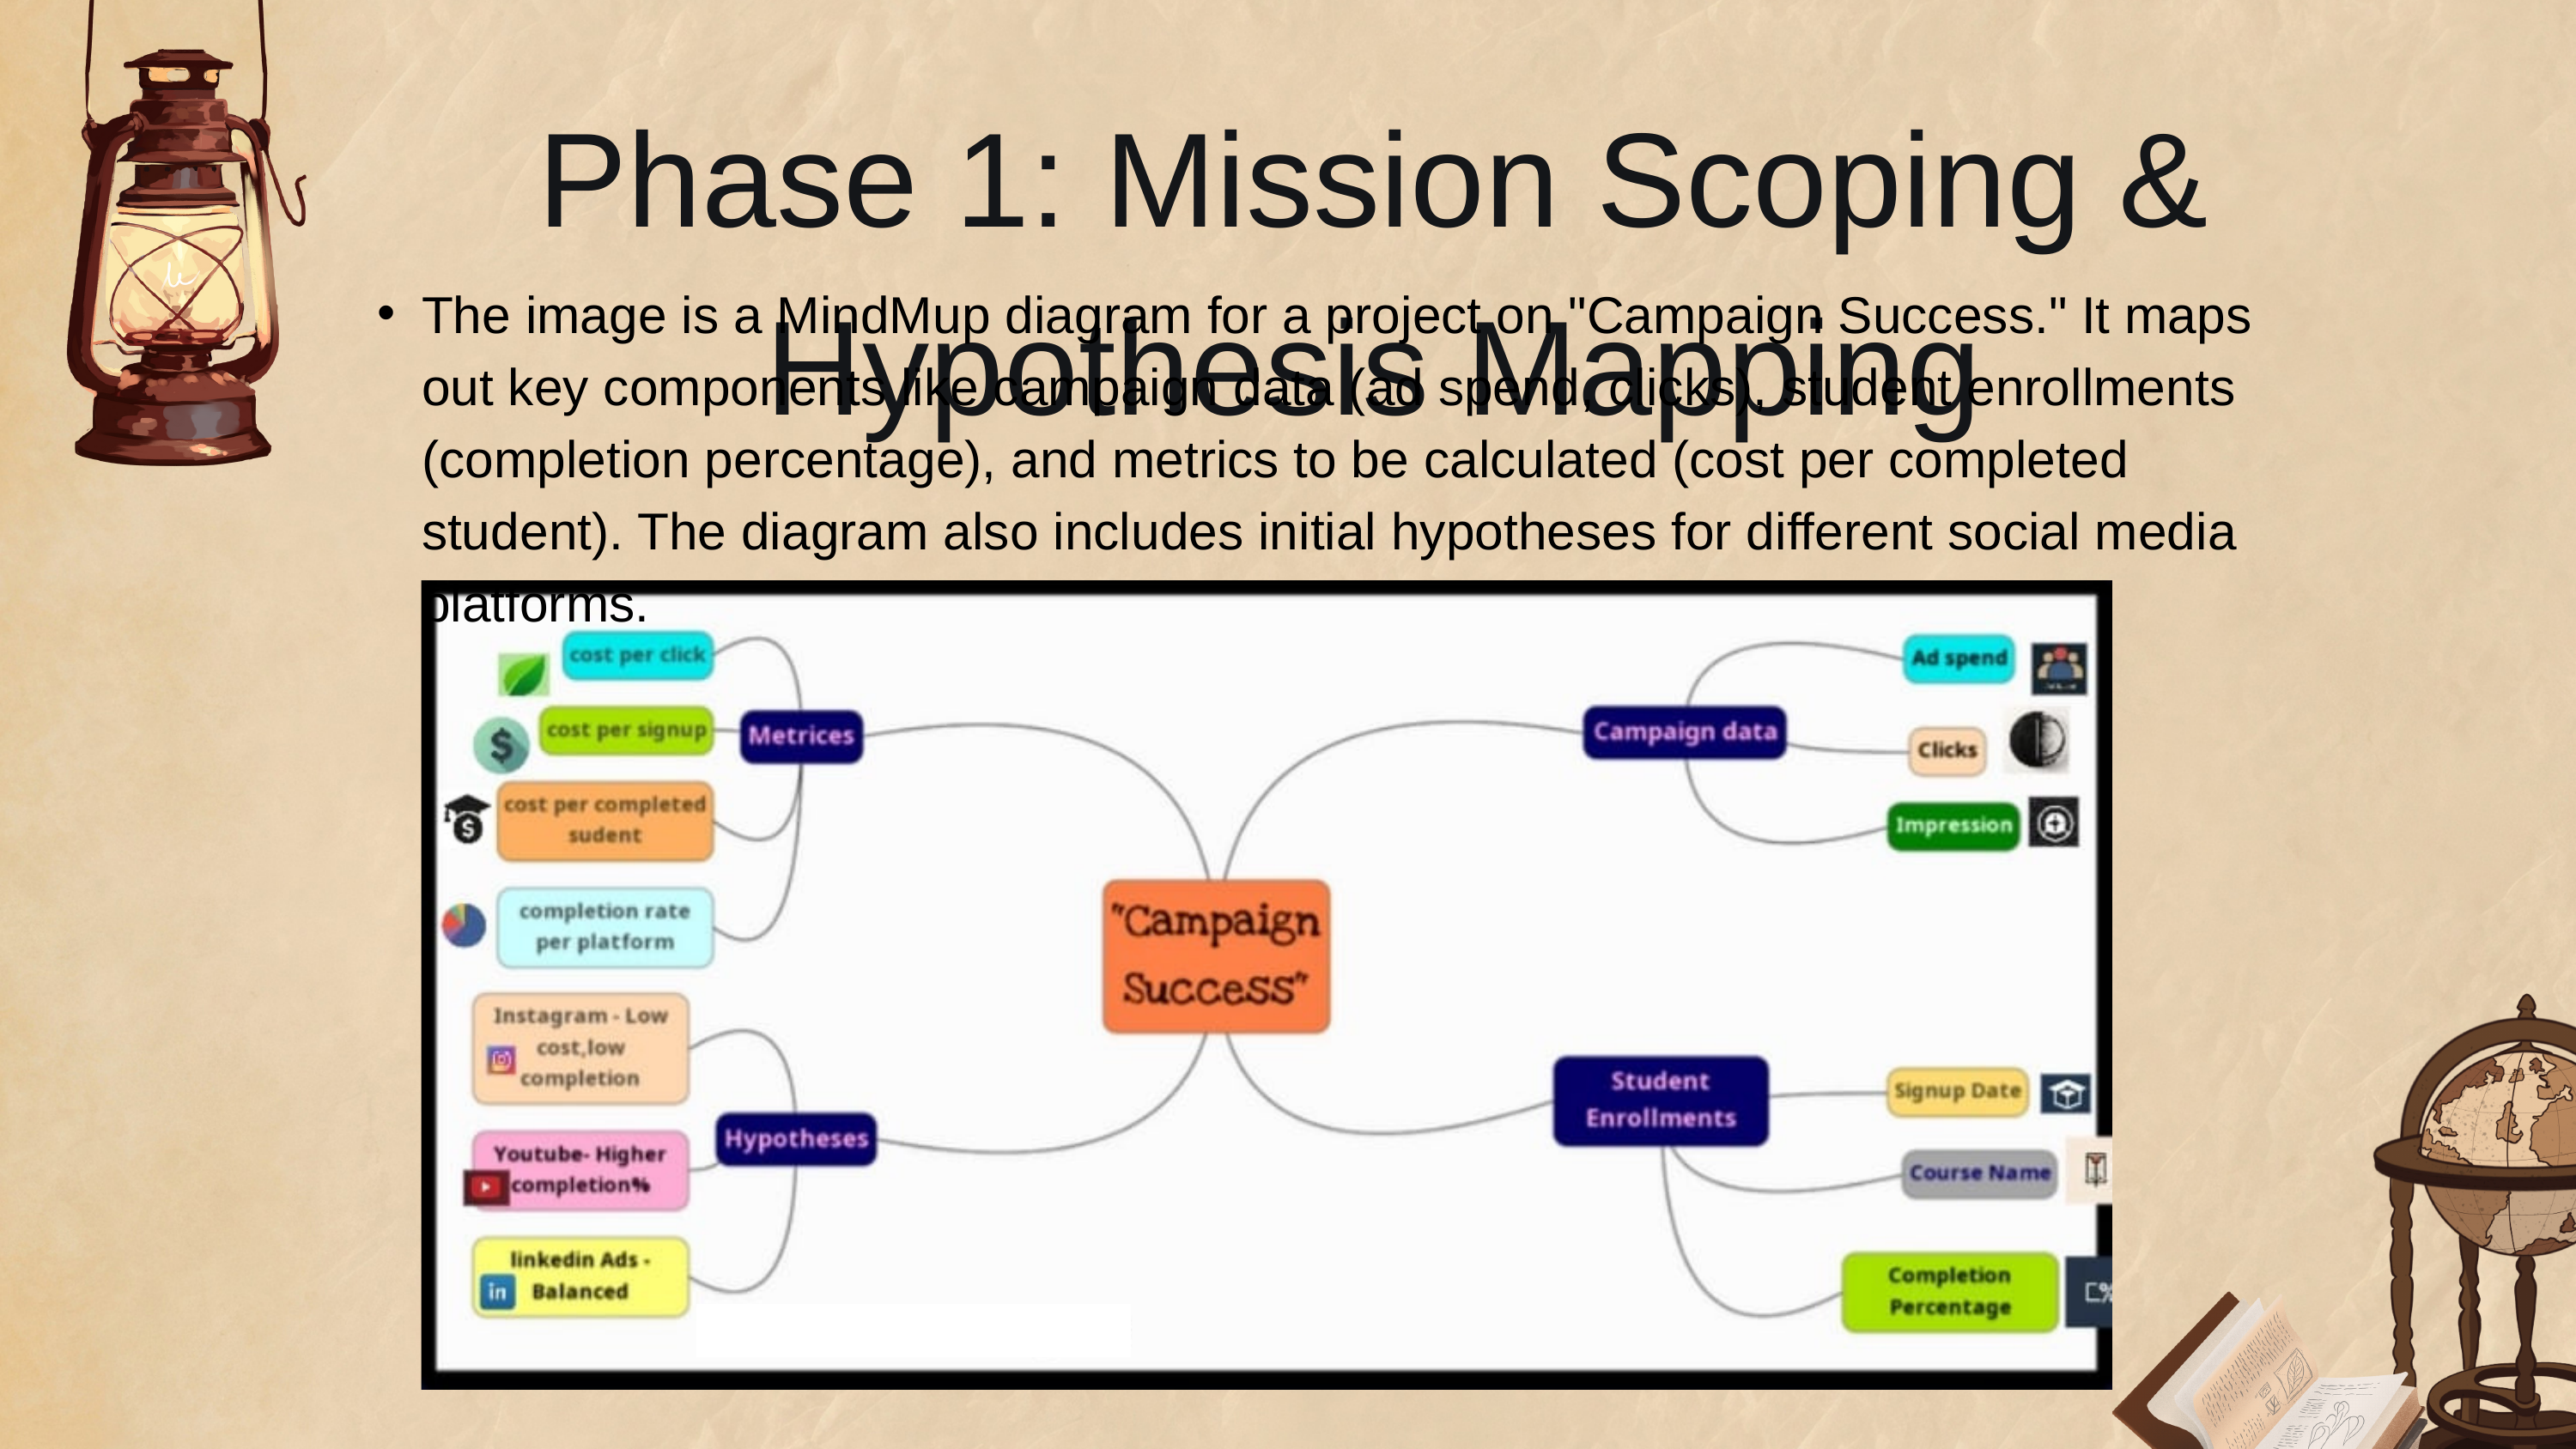

Phase 1: Mission Scoping & Hypothesis Mapping
The image is a MindMup diagram for a project on "Campaign Success." It maps out key components like campaign data (ad spend, clicks), student enrollments (completion percentage), and metrics to be calculated (cost per completed student). The diagram also includes initial hypotheses for different social media platforms.